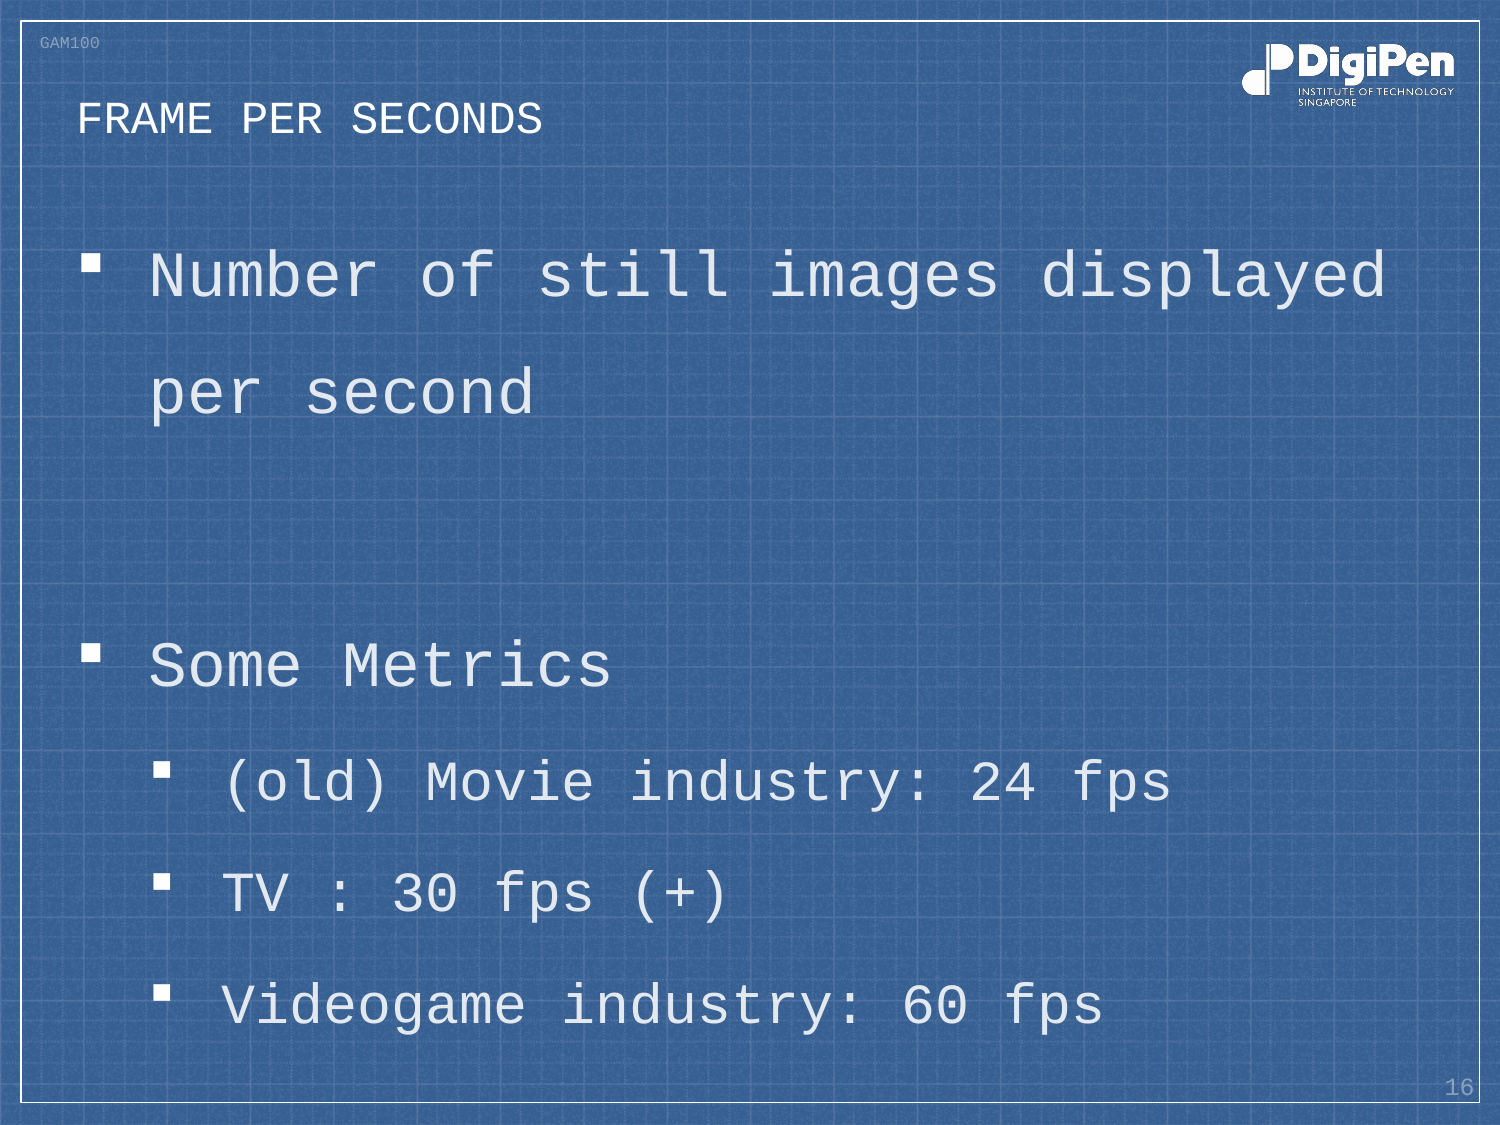

# Frame per seconds
Number of still images displayed per second

Some Metrics
(old) Movie industry: 24 fps
TV : 30 fps (+)
Videogame industry: 60 fps
16